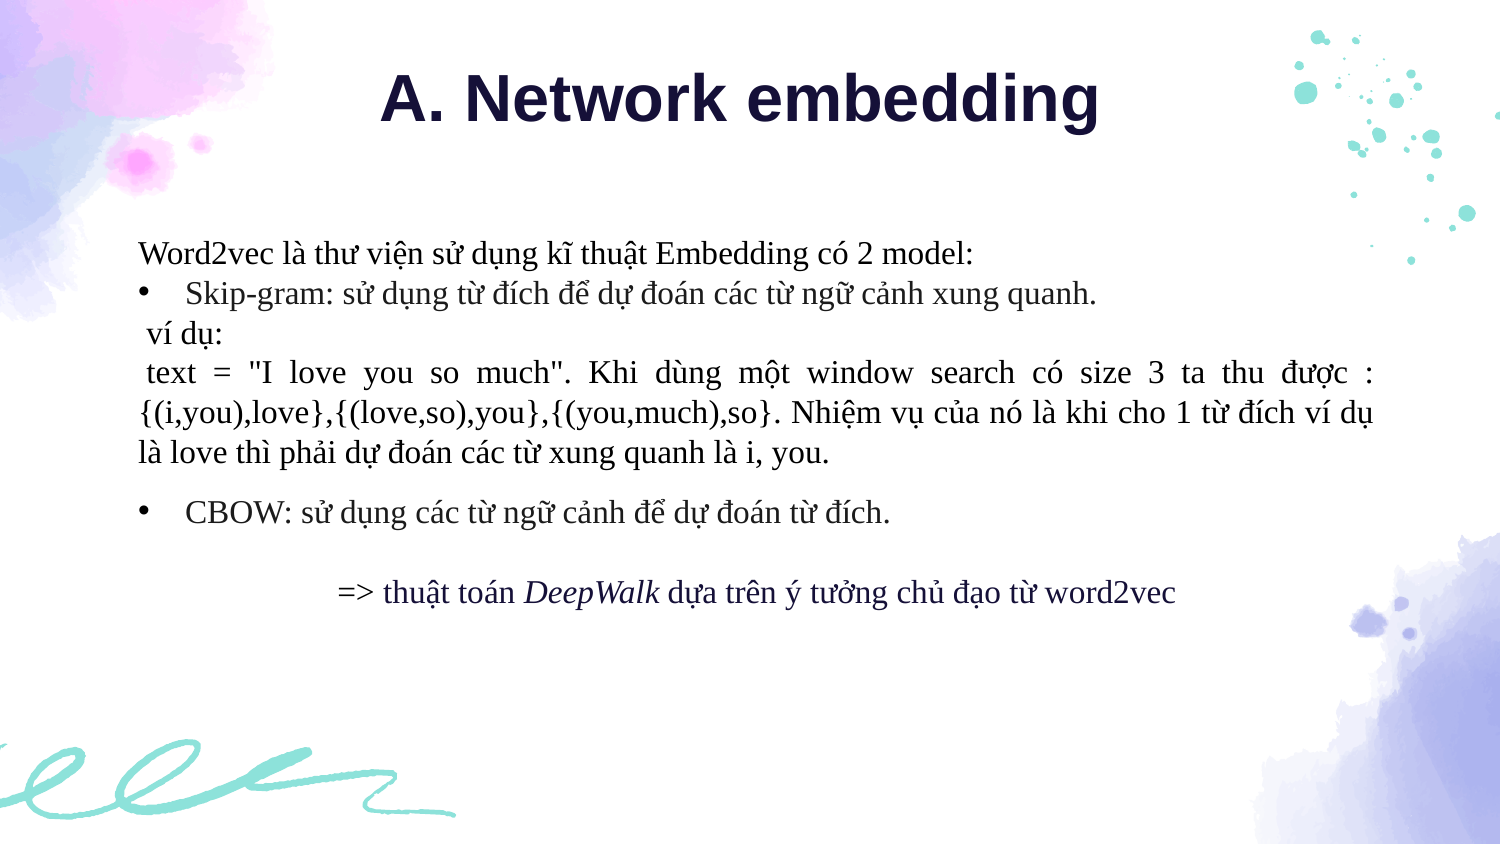

# A. Network embedding
Word2vec là thư viện sử dụng kĩ thuật Embedding có 2 model:
Skip-gram: sử dụng từ đích để dự đoán các từ ngữ cảnh xung quanh.
 ví dụ:
 text = "I love you so much". Khi dùng một window search có size 3 ta thu được : {(i,you),love},{(love,so),you},{(you,much),so}. Nhiệm vụ của nó là khi cho 1 từ đích ví dụ là love thì phải dự đoán các từ xung quanh là i, you.
CBOW: sử dụng các từ ngữ cảnh để dự đoán từ đích.

=> thuật toán DeepWalk dựa trên ý tưởng chủ đạo từ word2vec